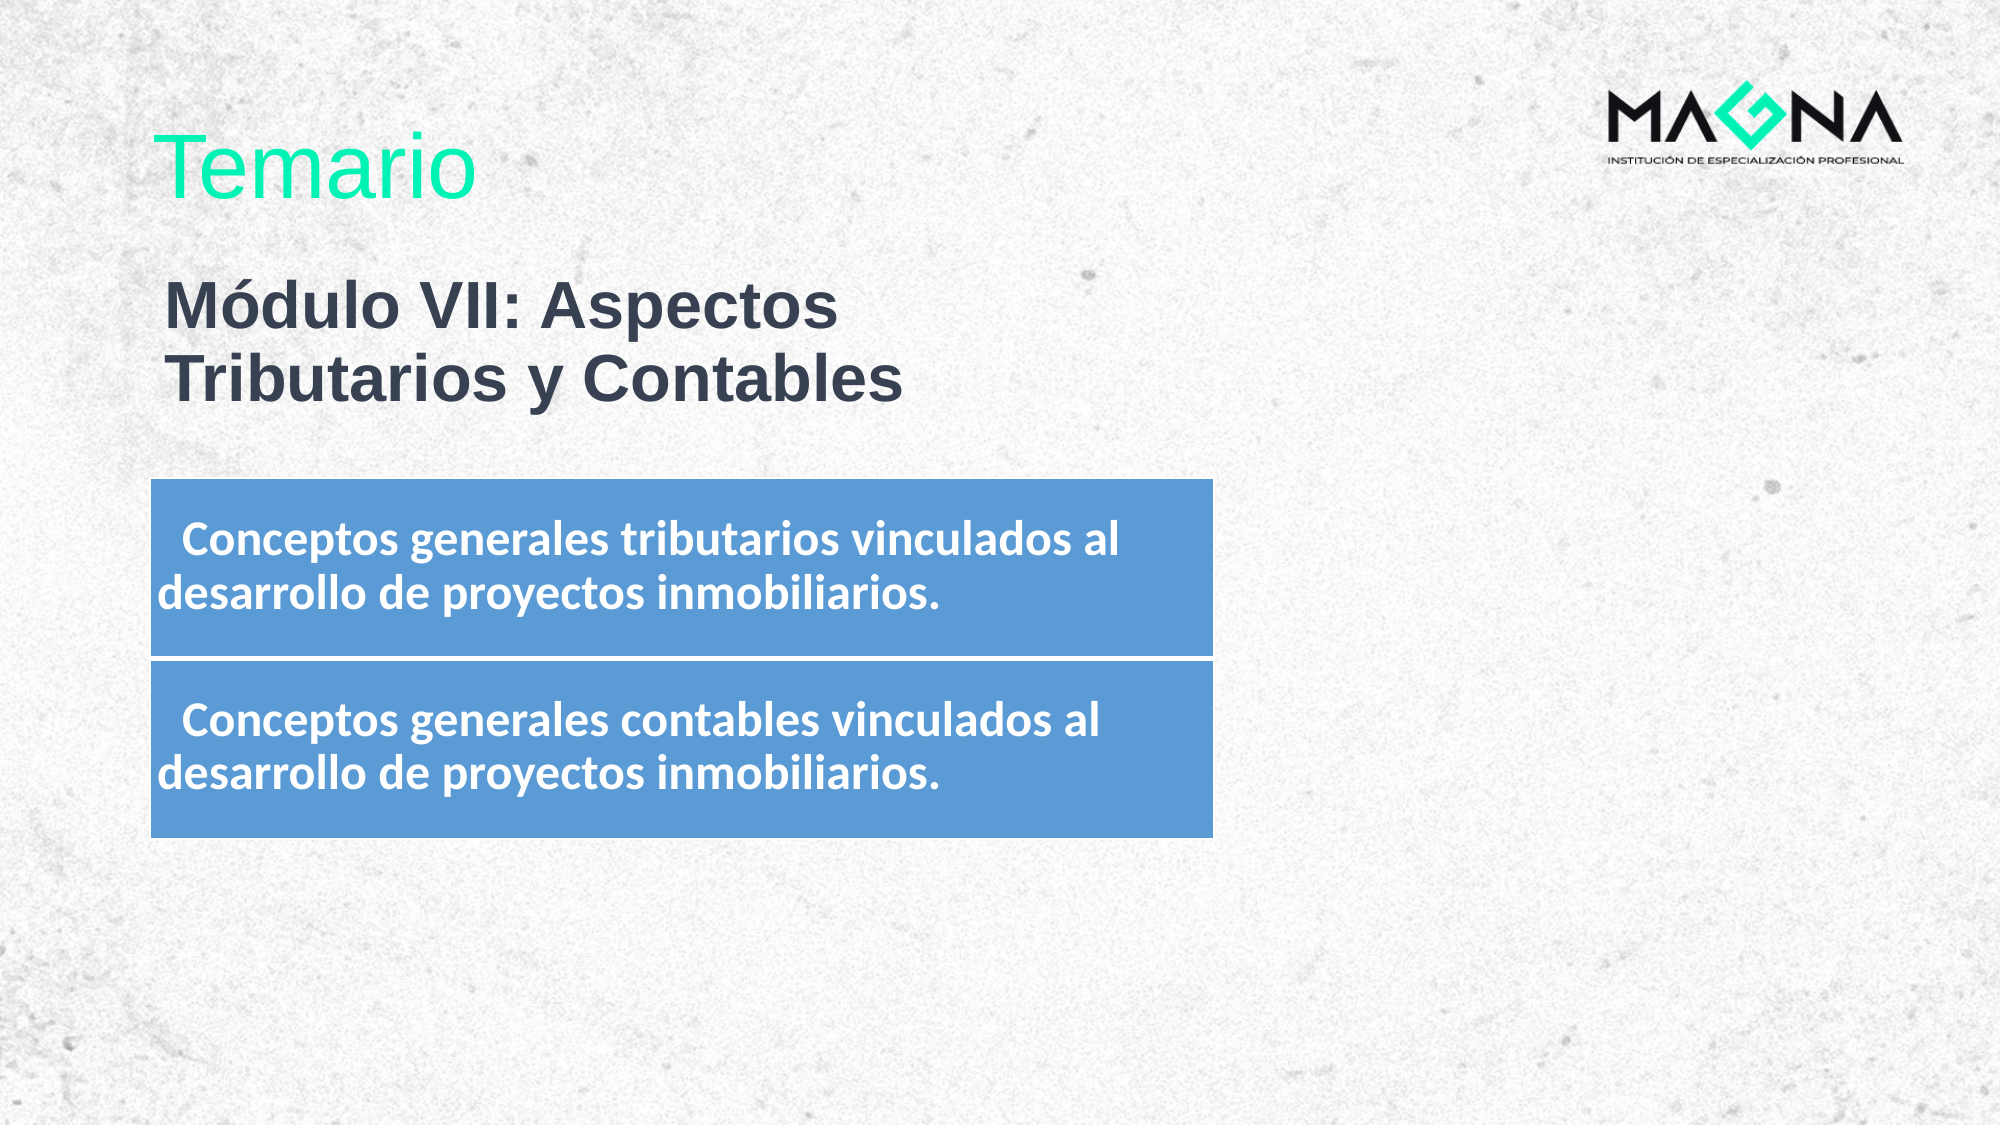

# Temario
Módulo VII: Aspectos Tributarios y Contables
| Conceptos generales tributarios vinculados al desarrollo de proyectos inmobiliarios. |
| --- |
| Conceptos generales contables vinculados al desarrollo de proyectos inmobiliarios. |